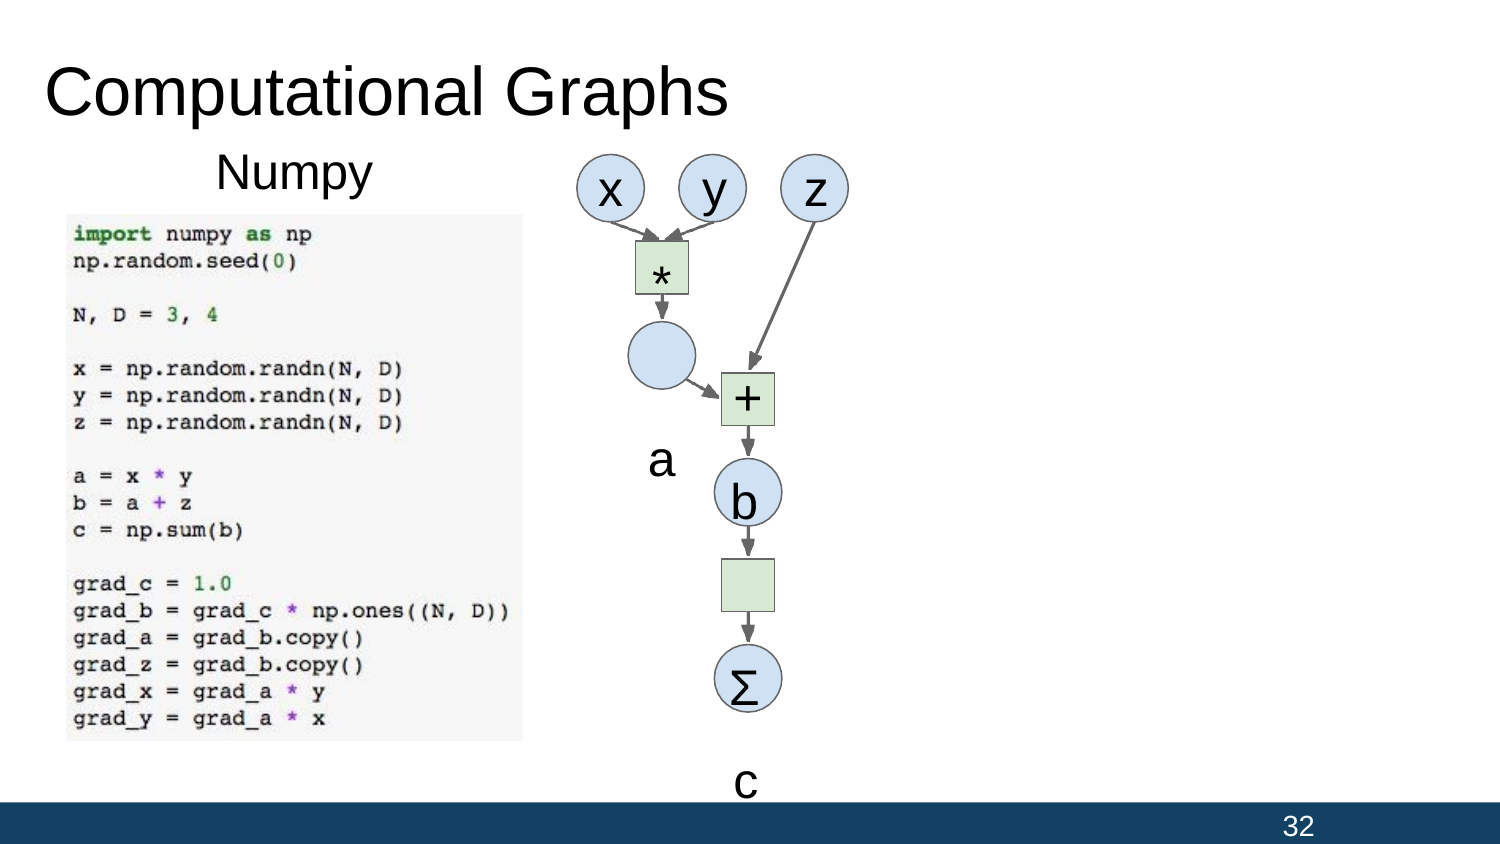

# Computational Graphs
Numpy

x	y	z

*  a

+
b  Σ
c